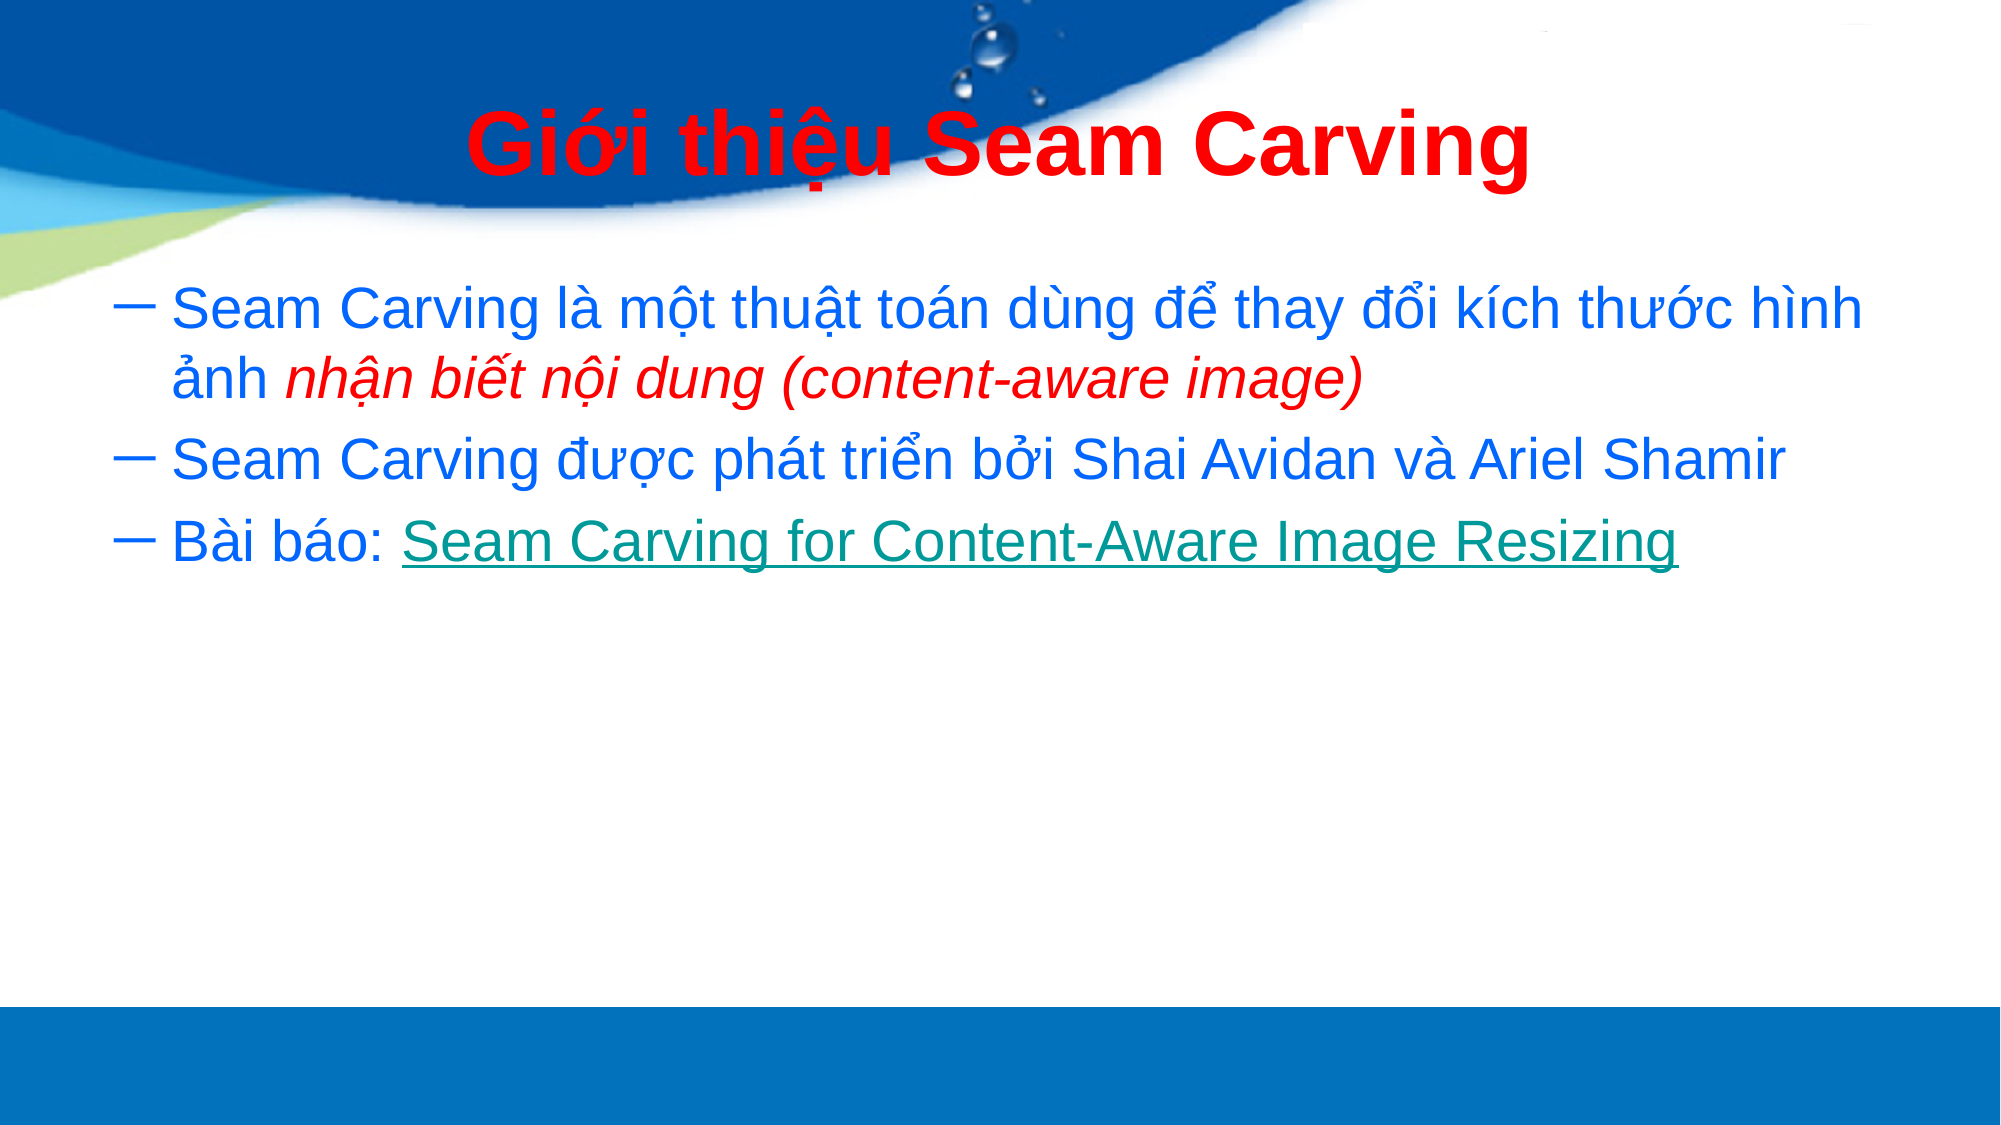

# Giới thiệu Seam Carving
Seam Carving là một thuật toán dùng để thay đổi kích thước hình ảnh nhận biết nội dung (content-aware image)
Seam Carving được phát triển bởi Shai Avidan và Ariel Shamir
Bài báo: Seam Carving for Content-Aware Image Resizing